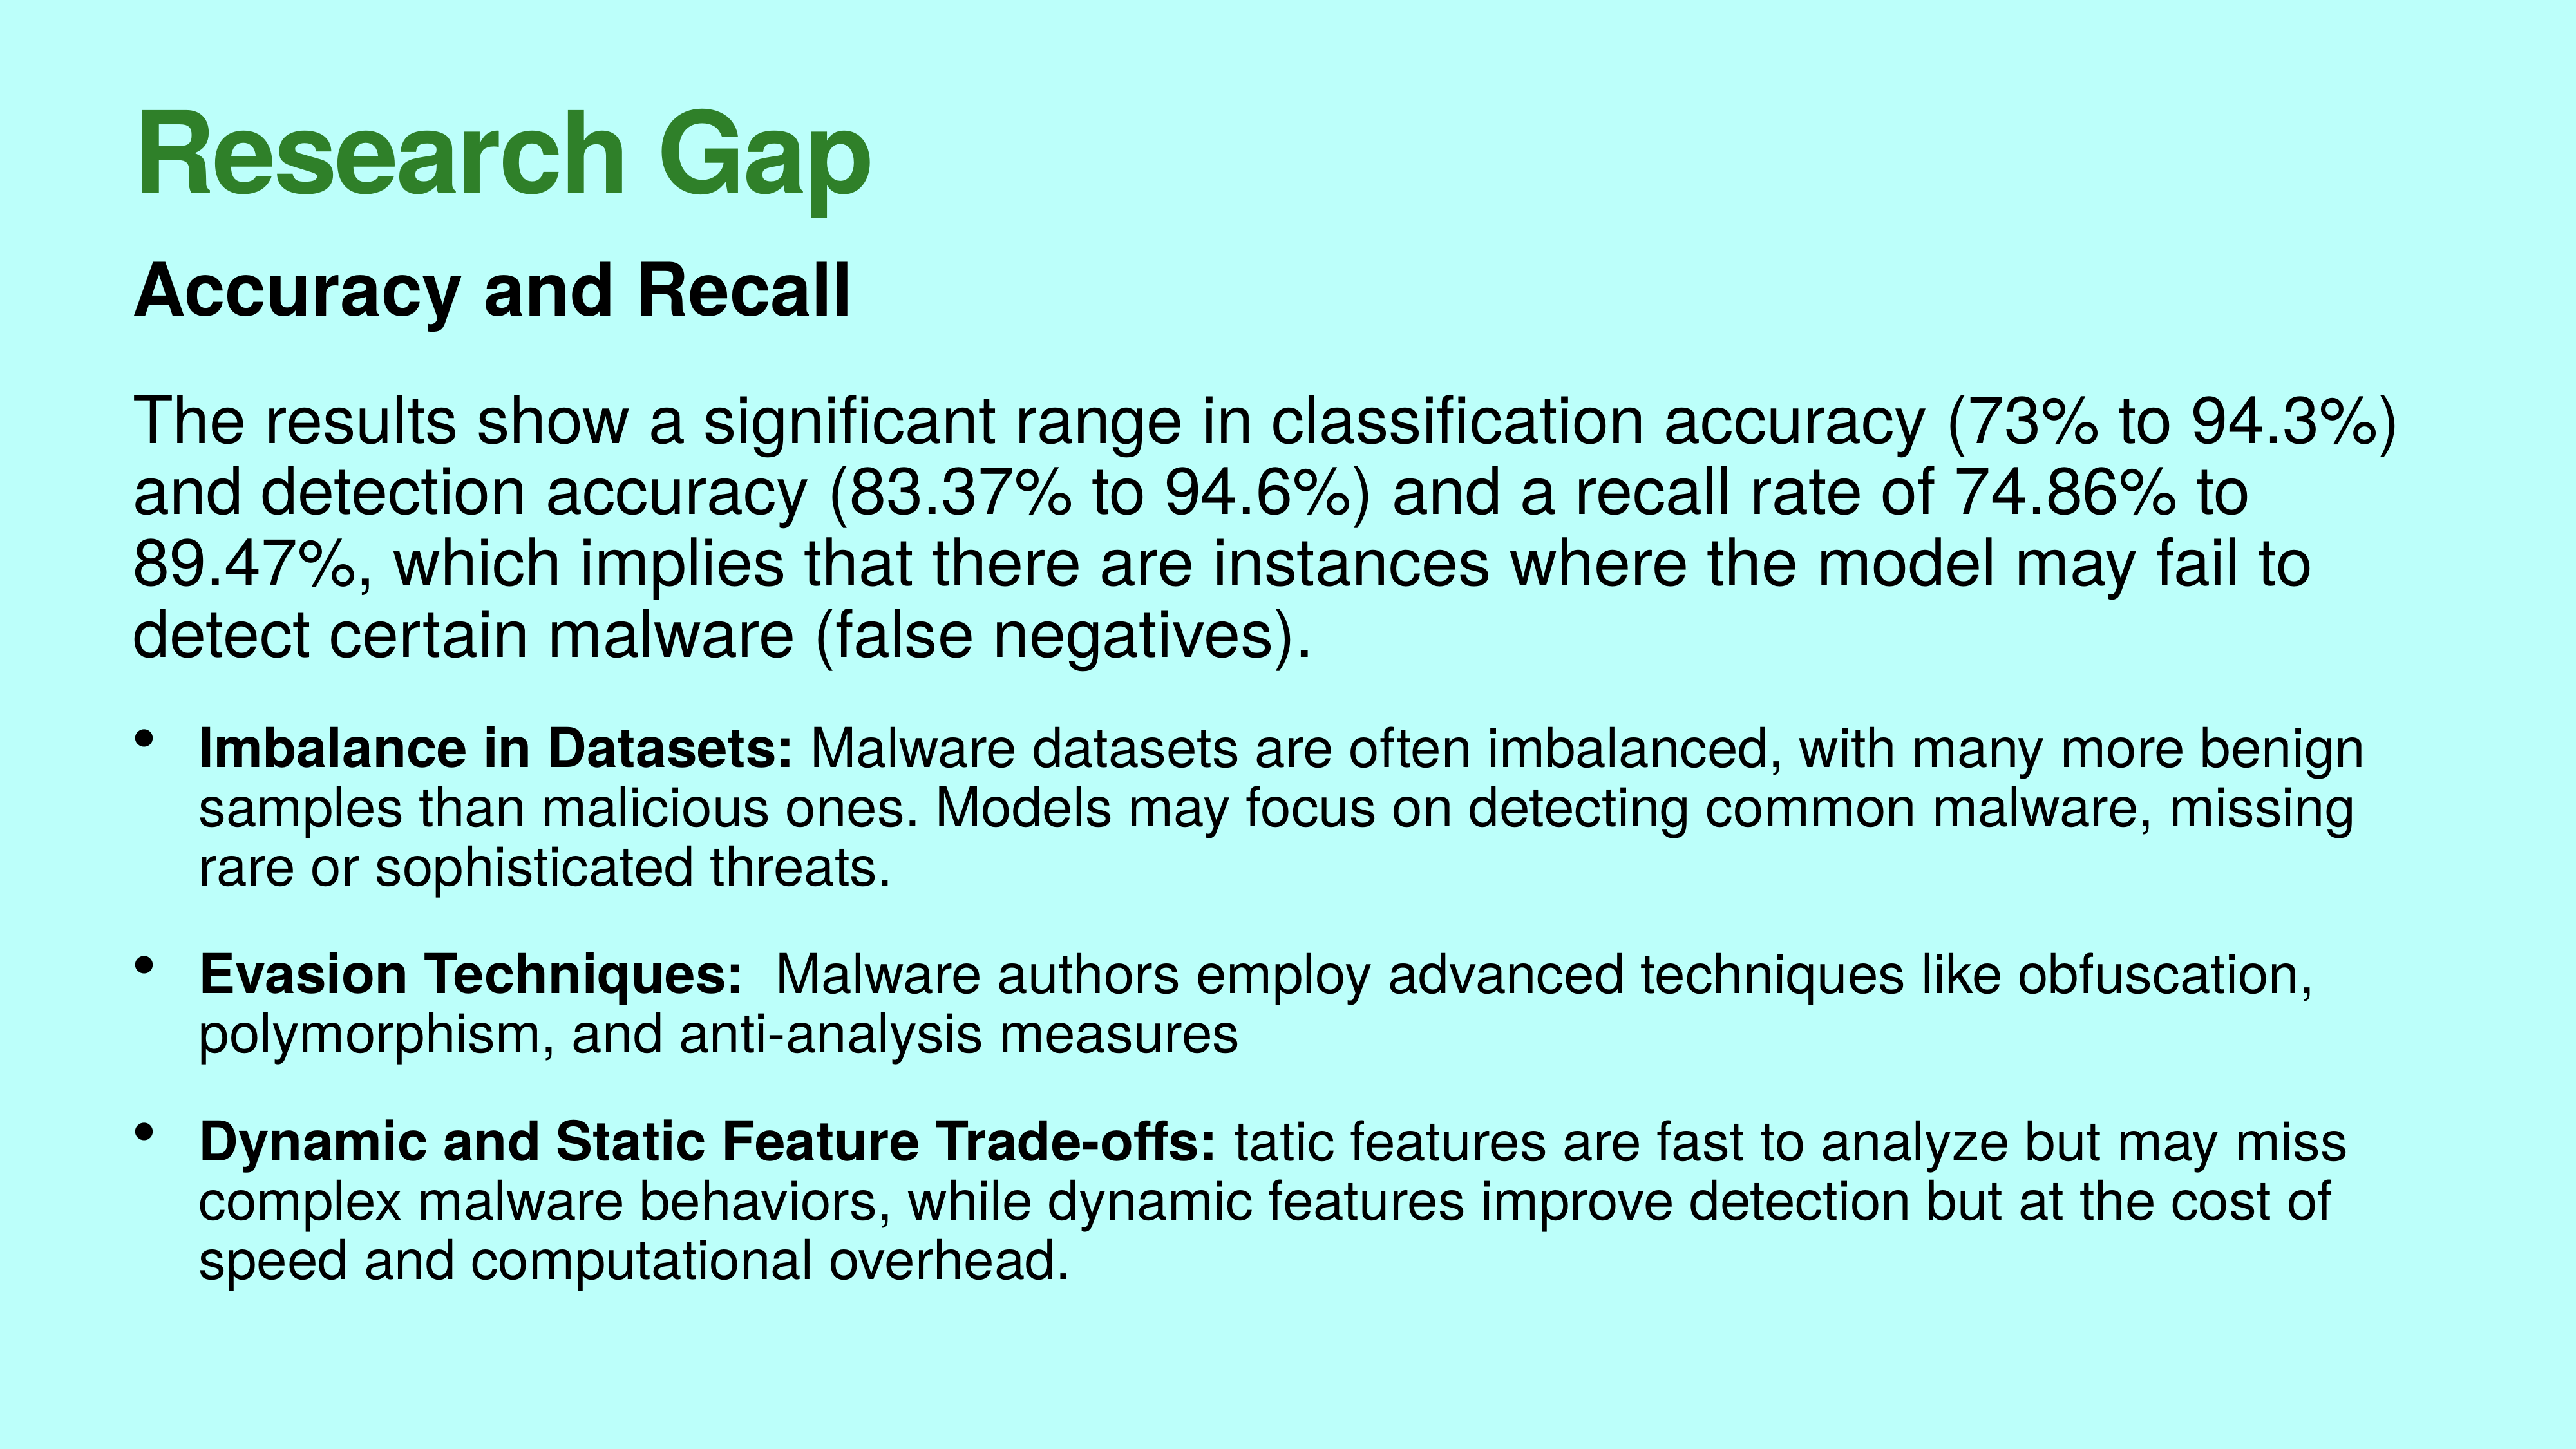

# Research Gap
Accuracy and Recall
The results show a significant range in classification accuracy (73% to 94.3%) and detection accuracy (83.37% to 94.6%) and a recall rate of 74.86% to 89.47%, which implies that there are instances where the model may fail to detect certain malware (false negatives).
Imbalance in Datasets: Malware datasets are often imbalanced, with many more benign samples than malicious ones. Models may focus on detecting common malware, missing rare or sophisticated threats.
Evasion Techniques:  Malware authors employ advanced techniques like obfuscation, polymorphism, and anti-analysis measures
Dynamic and Static Feature Trade-offs: tatic features are fast to analyze but may miss complex malware behaviors, while dynamic features improve detection but at the cost of speed and computational overhead.
10